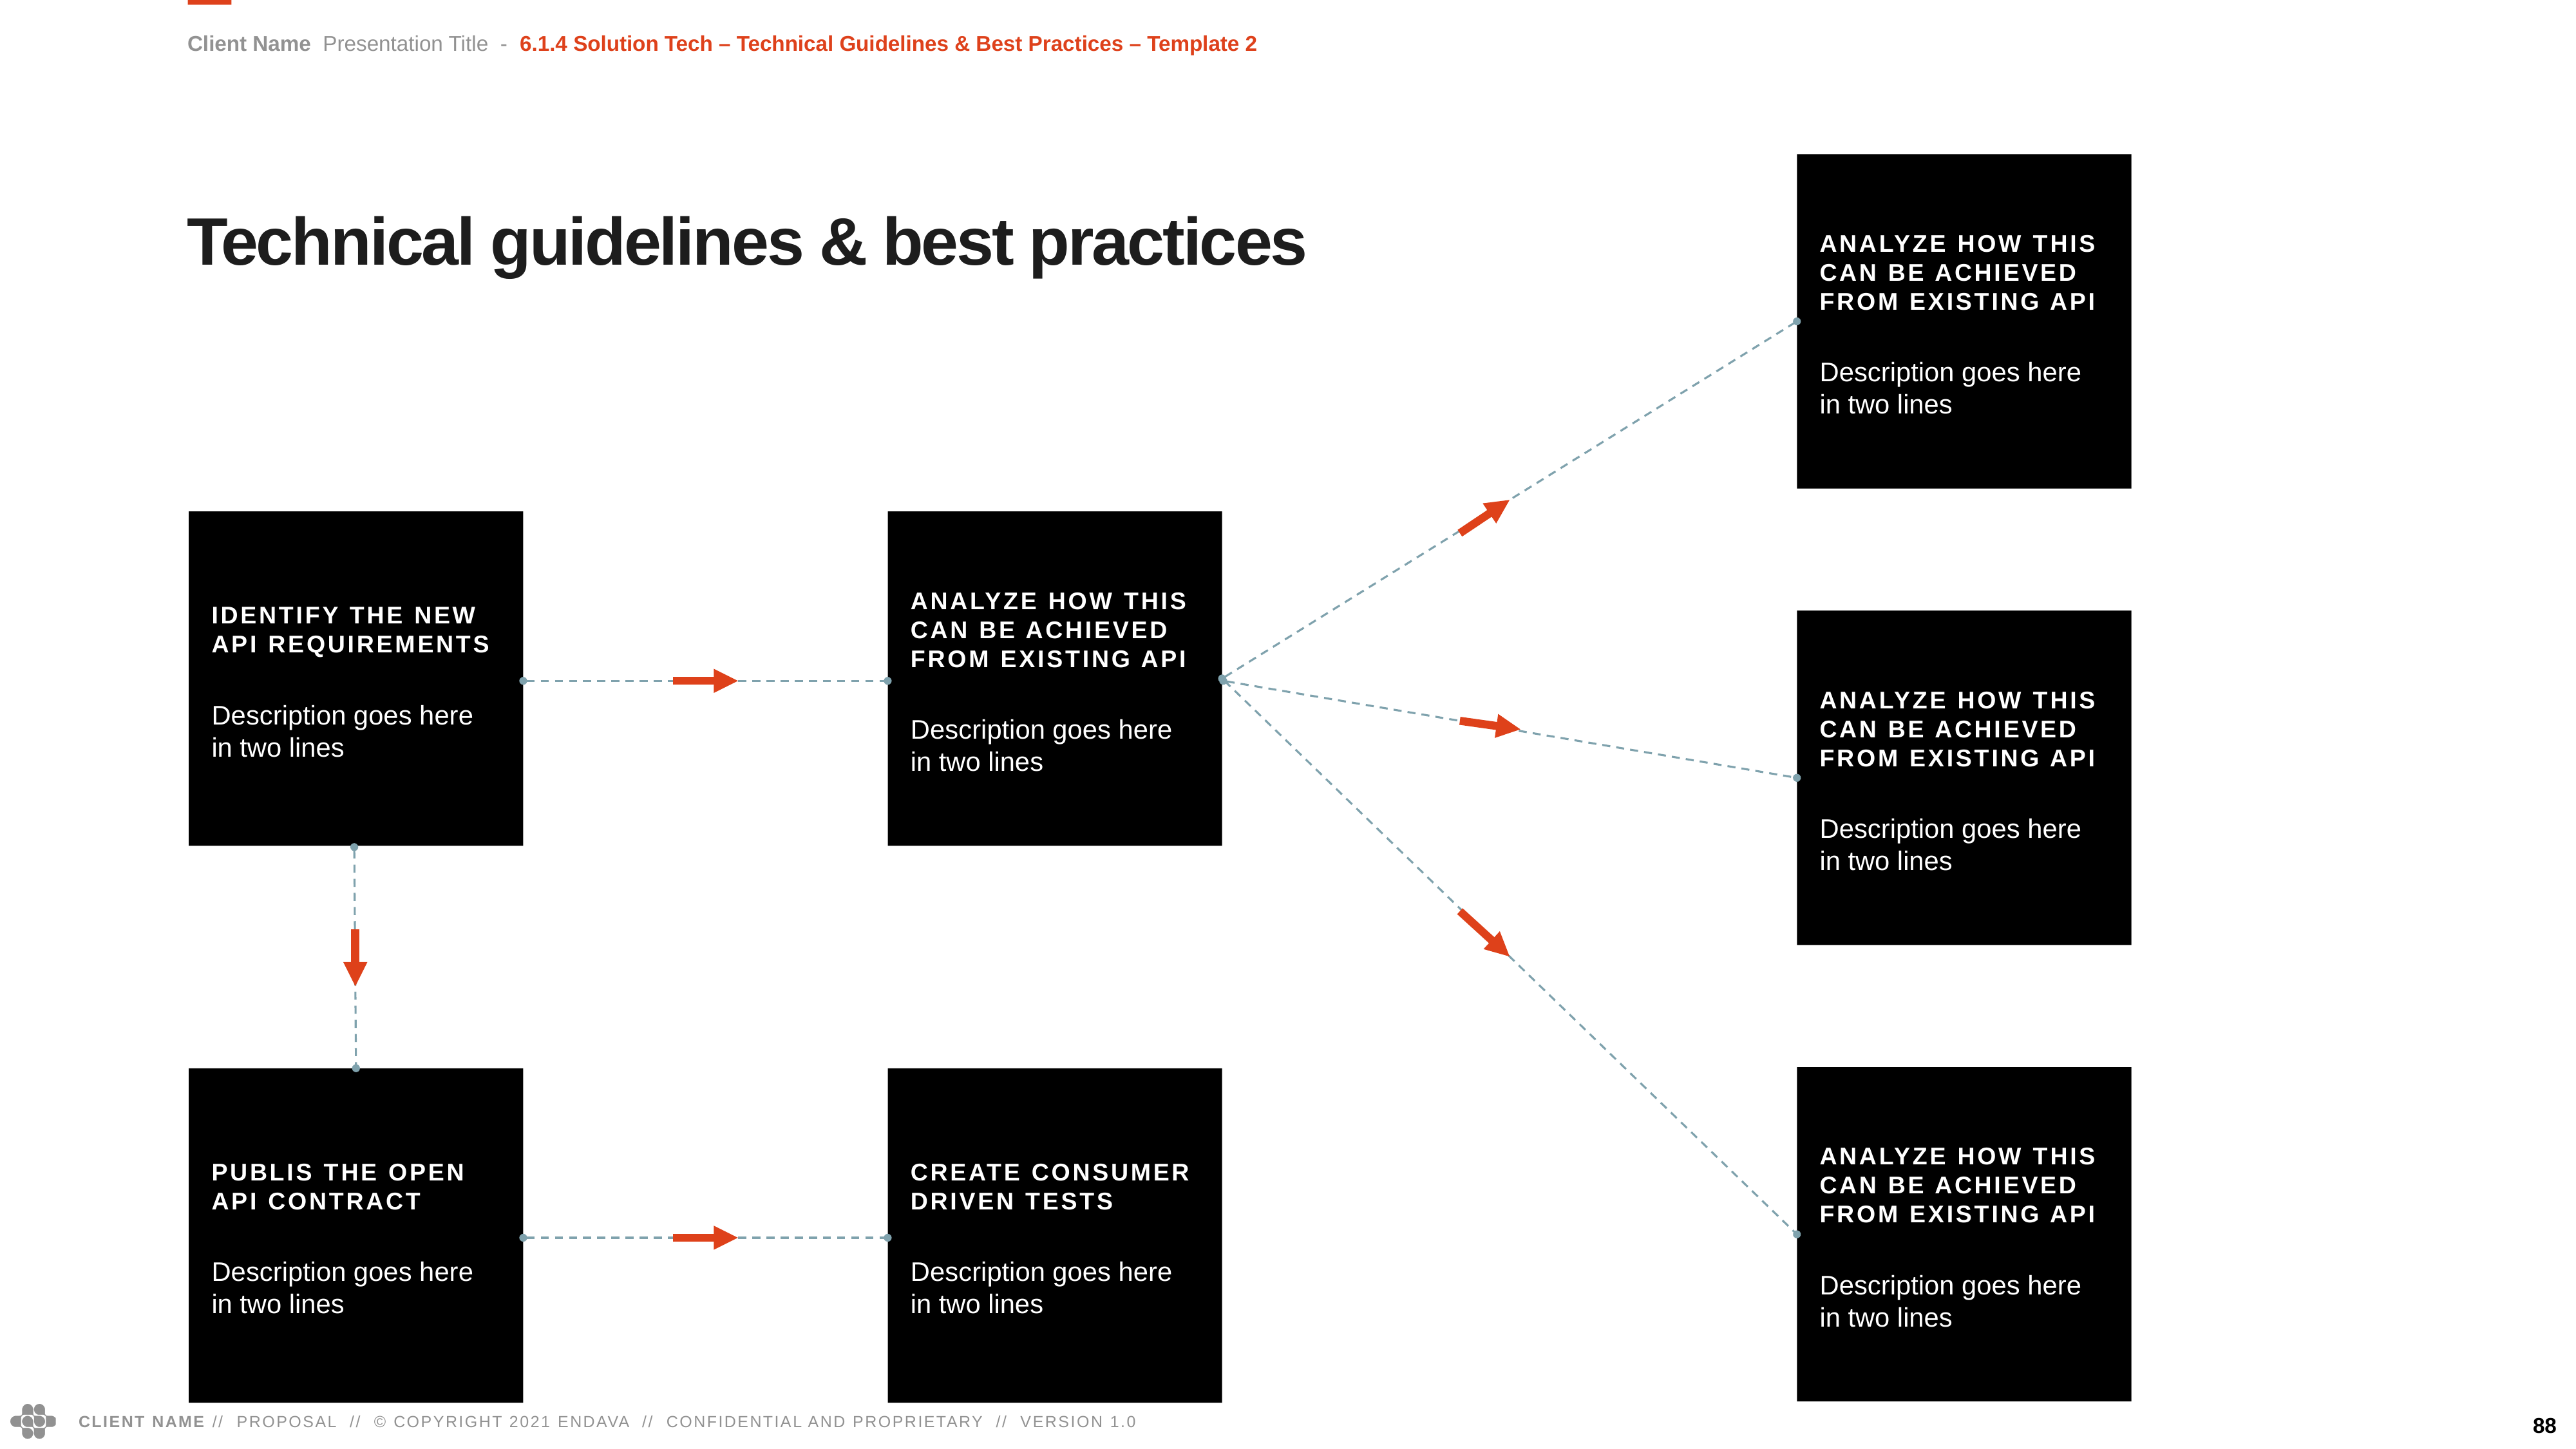

Client Name  Presentation Title  -  6.1.4 Solution Tech – Technical Guidelines & Best Practices – Template 2

Analyze how this can be achieved from existing api
Description goes here in two lines
Technical guidelines & best practices

Identify the new api requirements
Description goes here in two lines

Analyze how this can be achieved from existing api
Description goes here in two lines

Analyze how this can be achieved from existing api
Description goes here in two lines

Analyze how this can be achieved from existing api
Description goes here in two lines

Publis the open api contract
Description goes here in two lines

Create consumer driven tests
Description goes here in two lines
88
88